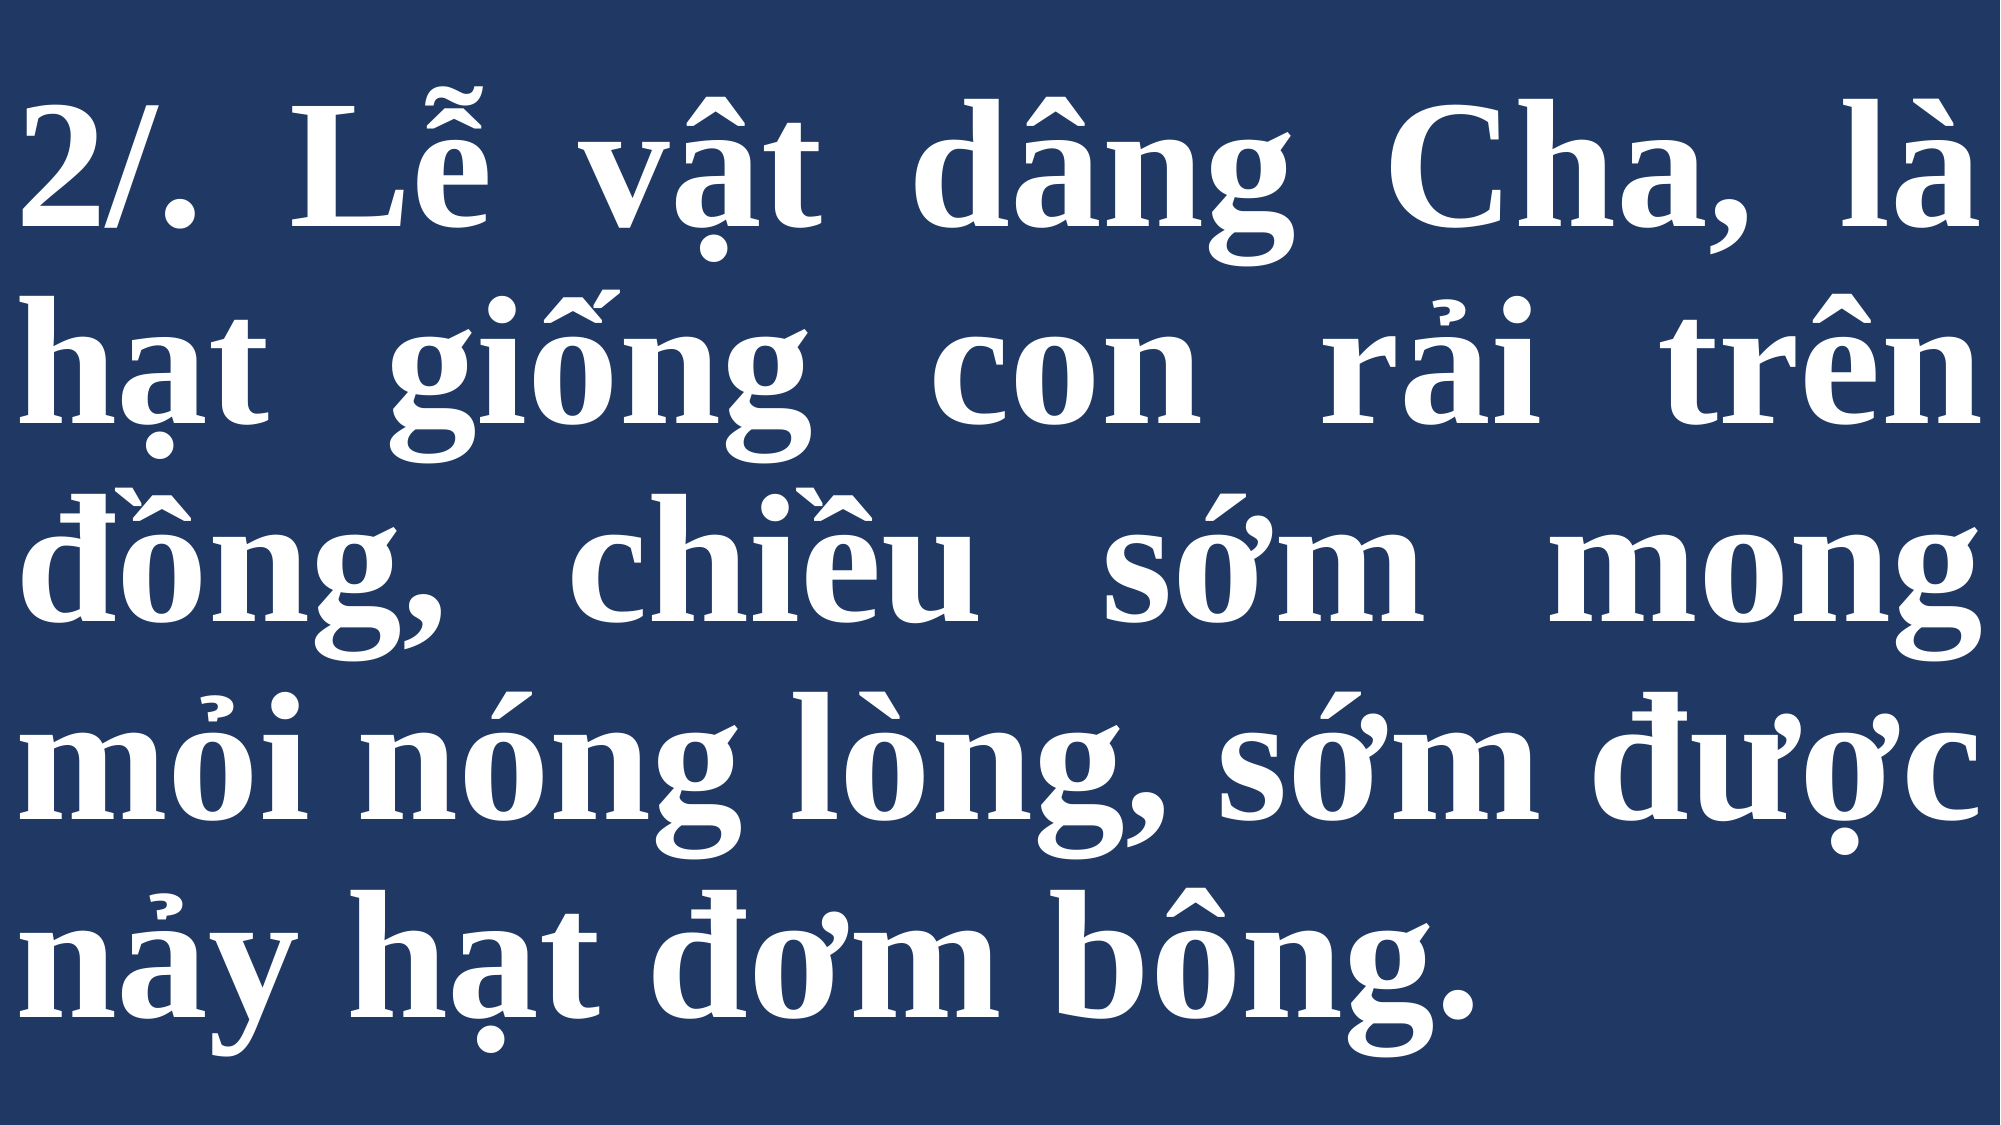

# 2/. Lễ vật dâng Cha, là hạt giống con rải trên đồng, chiều sớm mong mỏi nóng lòng, sớm được nảy hạt đơm bông.